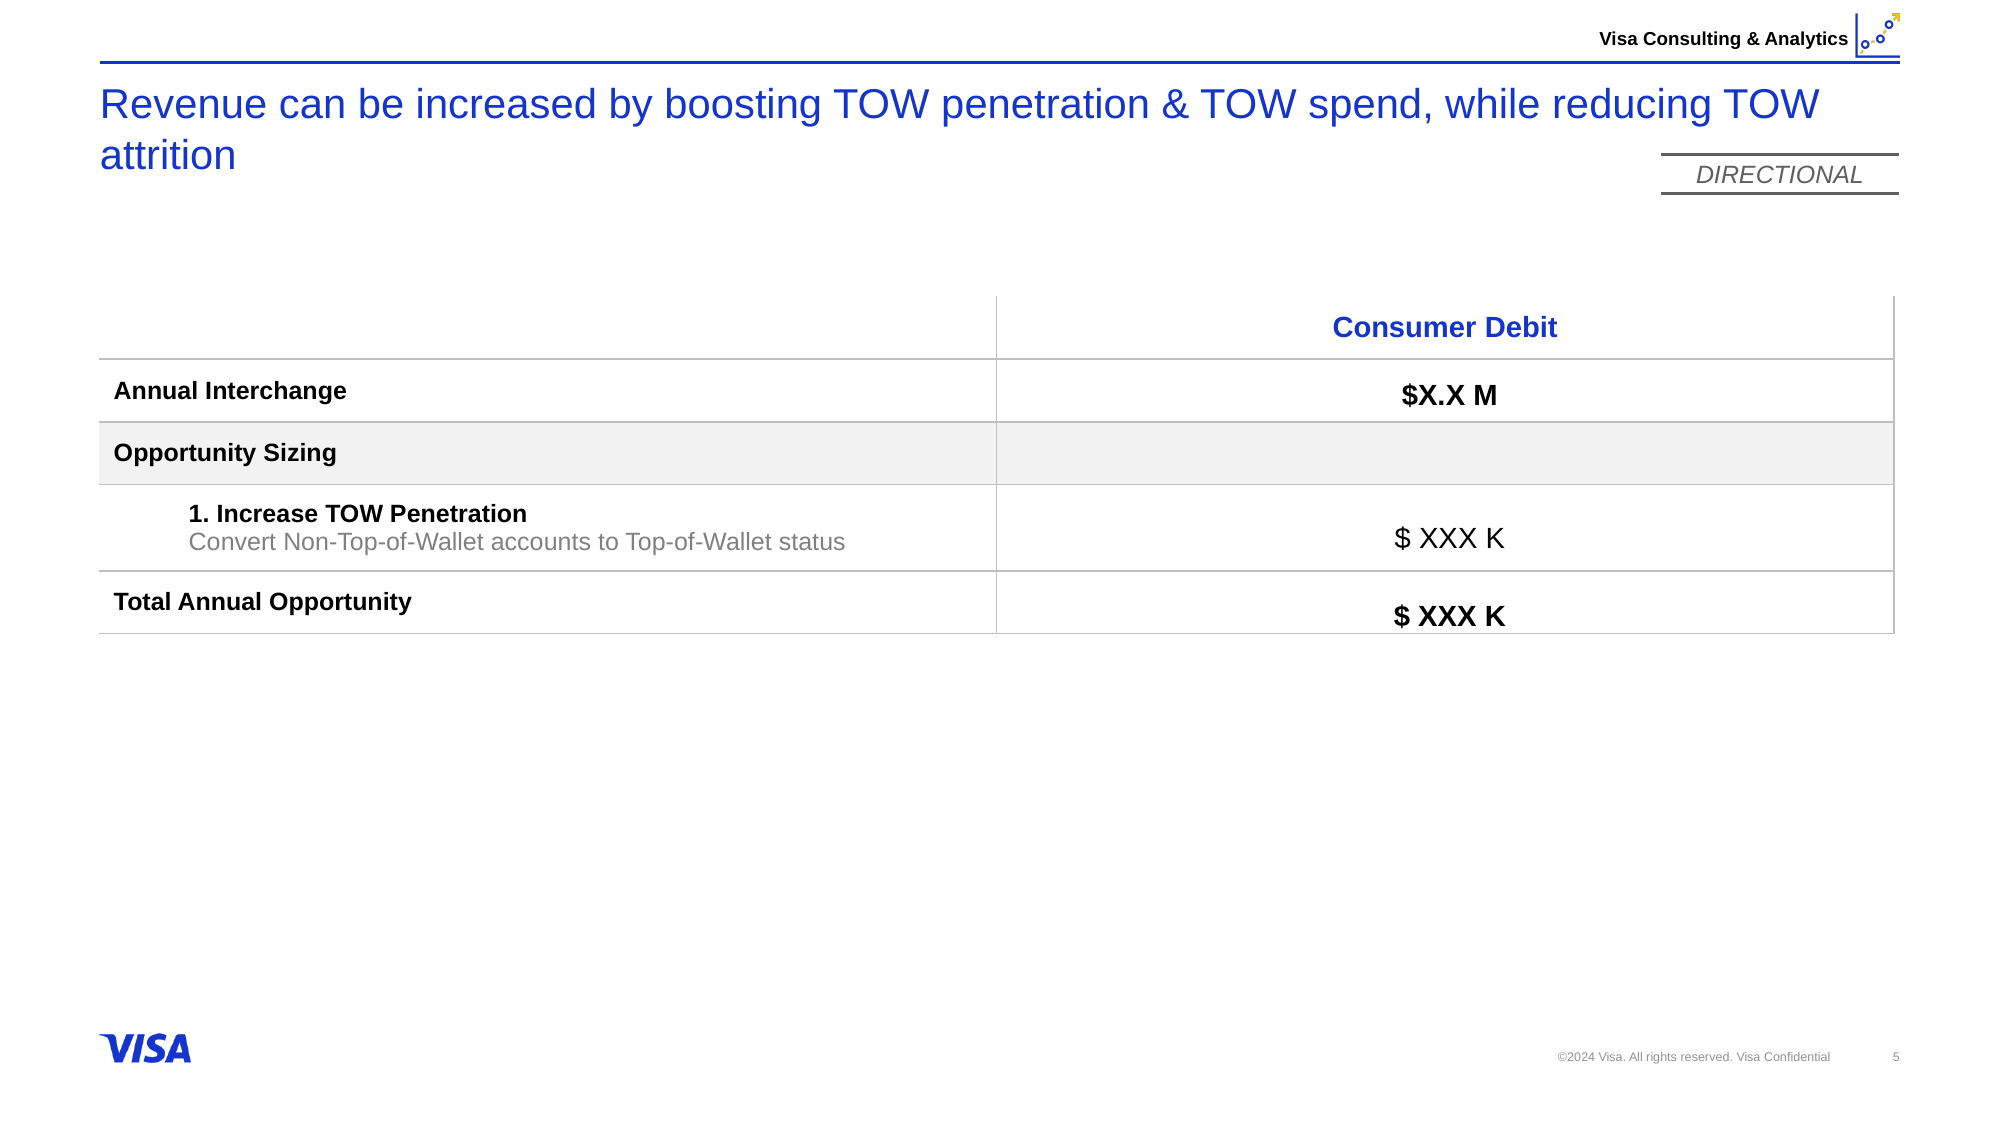

# Revenue can be increased by boosting TOW penetration & TOW spend, while reducing TOW attrition
DIRECTIONAL
|  | Consumer Debit |
| --- | --- |
| Annual Interchange |  |
| Opportunity Sizing |  |
| 1. Increase TOW Penetration Convert Non-Top-of-Wallet accounts to Top-of-Wallet status |  |
| Total Annual Opportunity |  |
$X.X M
$ XXX K
$ XXX K